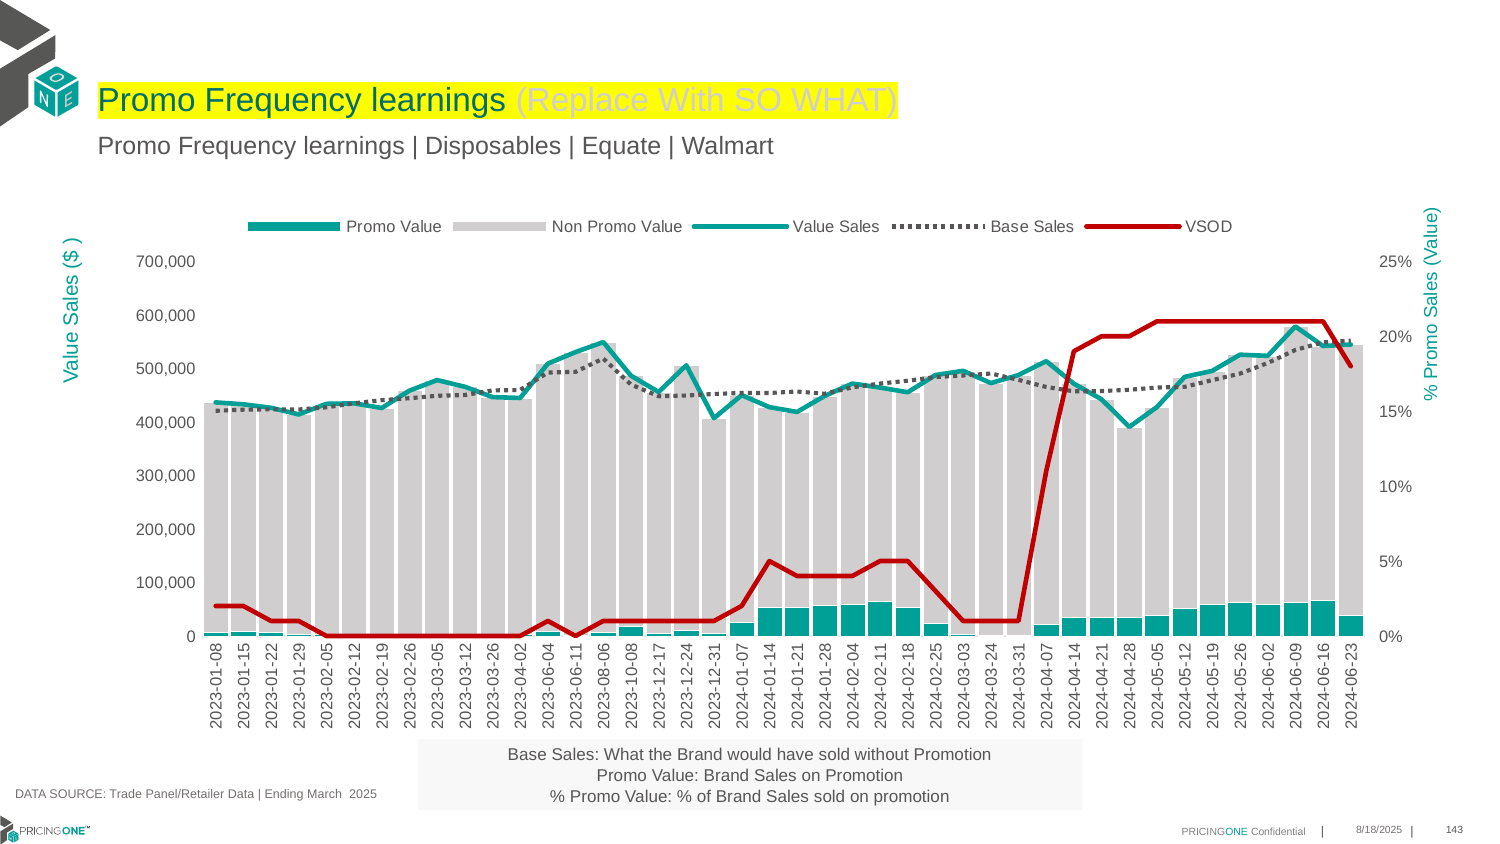

# Promo Frequency learnings (Replace With SO WHAT)
Promo Frequency learnings | Disposables | Equate | Walmart

### Chart

| Category | Promo Value | Non Promo Value | Value Sales | Base Sales | VSOD |
|---|---|---|---|---|---|
| 44934 | 7148.0 | 429356.0 | 436504.0 | 420774.0 | 0.02 |
| 44941 | 9663.0 | 423274.0 | 432937.0 | 422903.0 | 0.02 |
| 44948 | 6992.0 | 419448.0 | 426440.0 | 423539.0 | 0.01 |
| 44955 | 2878.0 | 411013.0 | 413891.0 | 423169.0 | 0.01 |
| 44962 | 2476.0 | 431352.0 | 433828.0 | 427292.0 | 0.0 |
| 44969 | 1123.0 | 433546.0 | 434669.0 | 434788.0 | 0.0 |
| 44976 | 1062.0 | 424858.0 | 425920.0 | 440633.0 | 0.0 |
| 44983 | 1267.0 | 457088.0 | 458355.0 | 444301.0 | 0.0 |
| 44990 | 1097.0 | 477073.0 | 478170.0 | 448781.0 | 0.0 |
| 44997 | 945.0 | 464747.0 | 465692.0 | 450223.0 | 0.0 |
| 45011 | 3036.0 | 443371.0 | 446407.0 | 458859.0 | 0.0 |
| 45018 | 2641.0 | 442136.0 | 444777.0 | 459656.0 | 0.0 |
| 45081 | 9418.0 | 499516.0 | 508934.0 | 492311.0 | 0.01 |
| 45088 | 604.0 | 529847.0 | 530451.0 | 493514.0 | 0.0 |
| 45144 | 6451.0 | 542652.0 | 549103.0 | 518383.0 | 0.01 |
| 45207 | 18524.0 | 467944.0 | 486468.0 | 469858.0 | 0.01 |
| 45277 | 5879.0 | 450034.0 | 455913.0 | 447967.0 | 0.01 |
| 45284 | 9718.0 | 496034.0 | 505752.0 | 449205.0 | 0.01 |
| 45291 | 5487.0 | 401453.0 | 406940.0 | 452244.0 | 0.01 |
| 45298 | 25354.0 | 424704.0 | 450058.0 | 453977.0 | 0.02 |
| 45305 | 53287.0 | 374379.0 | 427666.0 | 454111.0 | 0.05 |
| 45312 | 53470.0 | 365148.0 | 418618.0 | 456754.0 | 0.04 |
| 45319 | 57988.0 | 390629.0 | 448617.0 | 452672.0 | 0.04 |
| 45326 | 58672.0 | 413006.0 | 471678.0 | 464537.0 | 0.04 |
| 45333 | 64260.0 | 399853.0 | 464113.0 | 471635.0 | 0.05 |
| 45340 | 53172.0 | 402305.0 | 455477.0 | 476922.0 | 0.05 |
| 45347 | 23706.0 | 463879.0 | 487585.0 | 483823.0 | 0.03 |
| 45354 | 2874.0 | 492657.0 | 495531.0 | 486772.0 | 0.01 |
| 45375 | 1734.0 | 470745.0 | 472479.0 | 490382.0 | 0.01 |
| 45382 | 1858.0 | 485661.0 | 487519.0 | 478635.0 | 0.01 |
| 45389 | 21370.0 | 492088.0 | 513458.0 | 465252.0 | 0.11 |
| 45396 | 34551.0 | 436855.0 | 471406.0 | 457222.0 | 0.19 |
| 45403 | 35288.0 | 406849.0 | 442137.0 | 457583.0 | 0.2 |
| 45410 | 34168.0 | 356468.0 | 390636.0 | 460068.0 | 0.2 |
| 45417 | 38784.0 | 388942.0 | 427726.0 | 464301.0 | 0.21 |
| 45424 | 52029.0 | 432077.0 | 484106.0 | 465522.0 | 0.21 |
| 45431 | 60068.0 | 435282.0 | 495350.0 | 478095.0 | 0.21 |
| 45438 | 62321.0 | 463313.0 | 525634.0 | 490243.0 | 0.21 |
| 45445 | 59826.0 | 463628.0 | 523454.0 | 509997.0 | 0.21 |
| 45452 | 62224.0 | 516137.0 | 578361.0 | 534380.0 | 0.21 |
| 45459 | 66601.0 | 475229.0 | 541830.0 | 548664.0 | 0.21 |
| 45466 | 37911.0 | 506653.0 | 544564.0 | 551888.0 | 0.18 |
% Promo Sales (Value)
Value Sales ($ )
Base Sales: What the Brand would have sold without Promotion
Promo Value: Brand Sales on Promotion
% Promo Value: % of Brand Sales sold on promotion
DATA SOURCE: Trade Panel/Retailer Data | Ending March  2025

8/18/2025
143